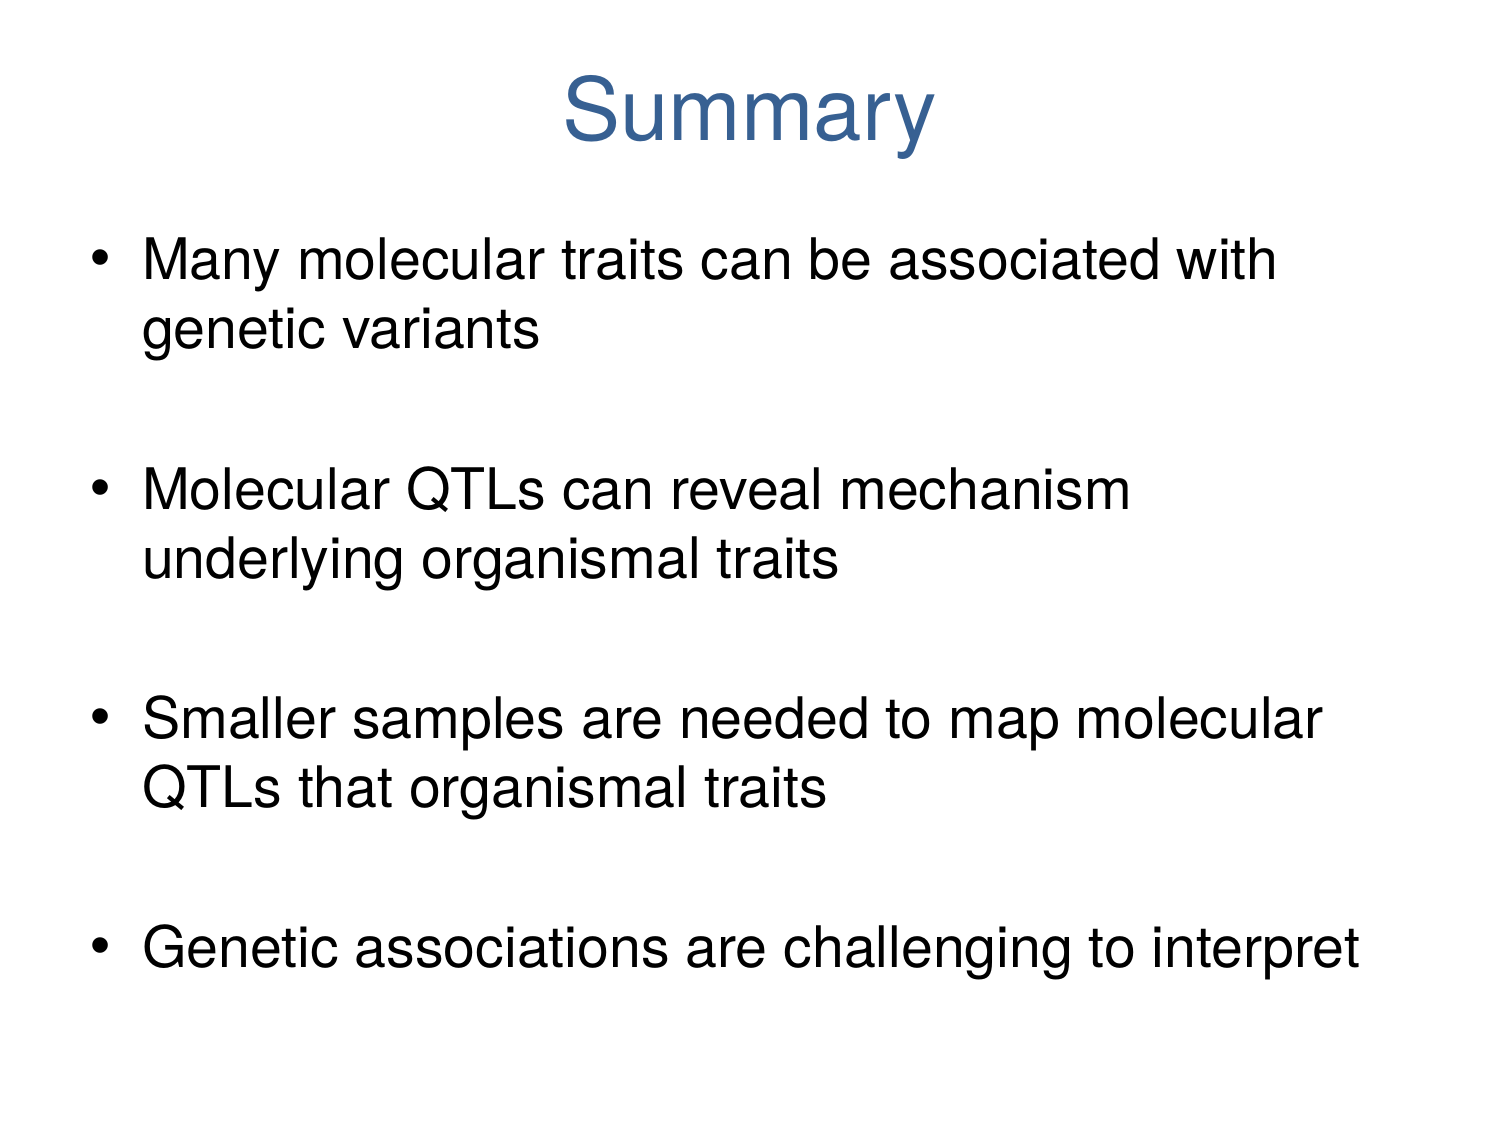

# Summary
Many molecular traits can be associated with genetic variants

Molecular QTLs can reveal mechanism underlying organismal traits

Smaller samples are needed to map molecular QTLs that organismal traits

Genetic associations are challenging to interpret